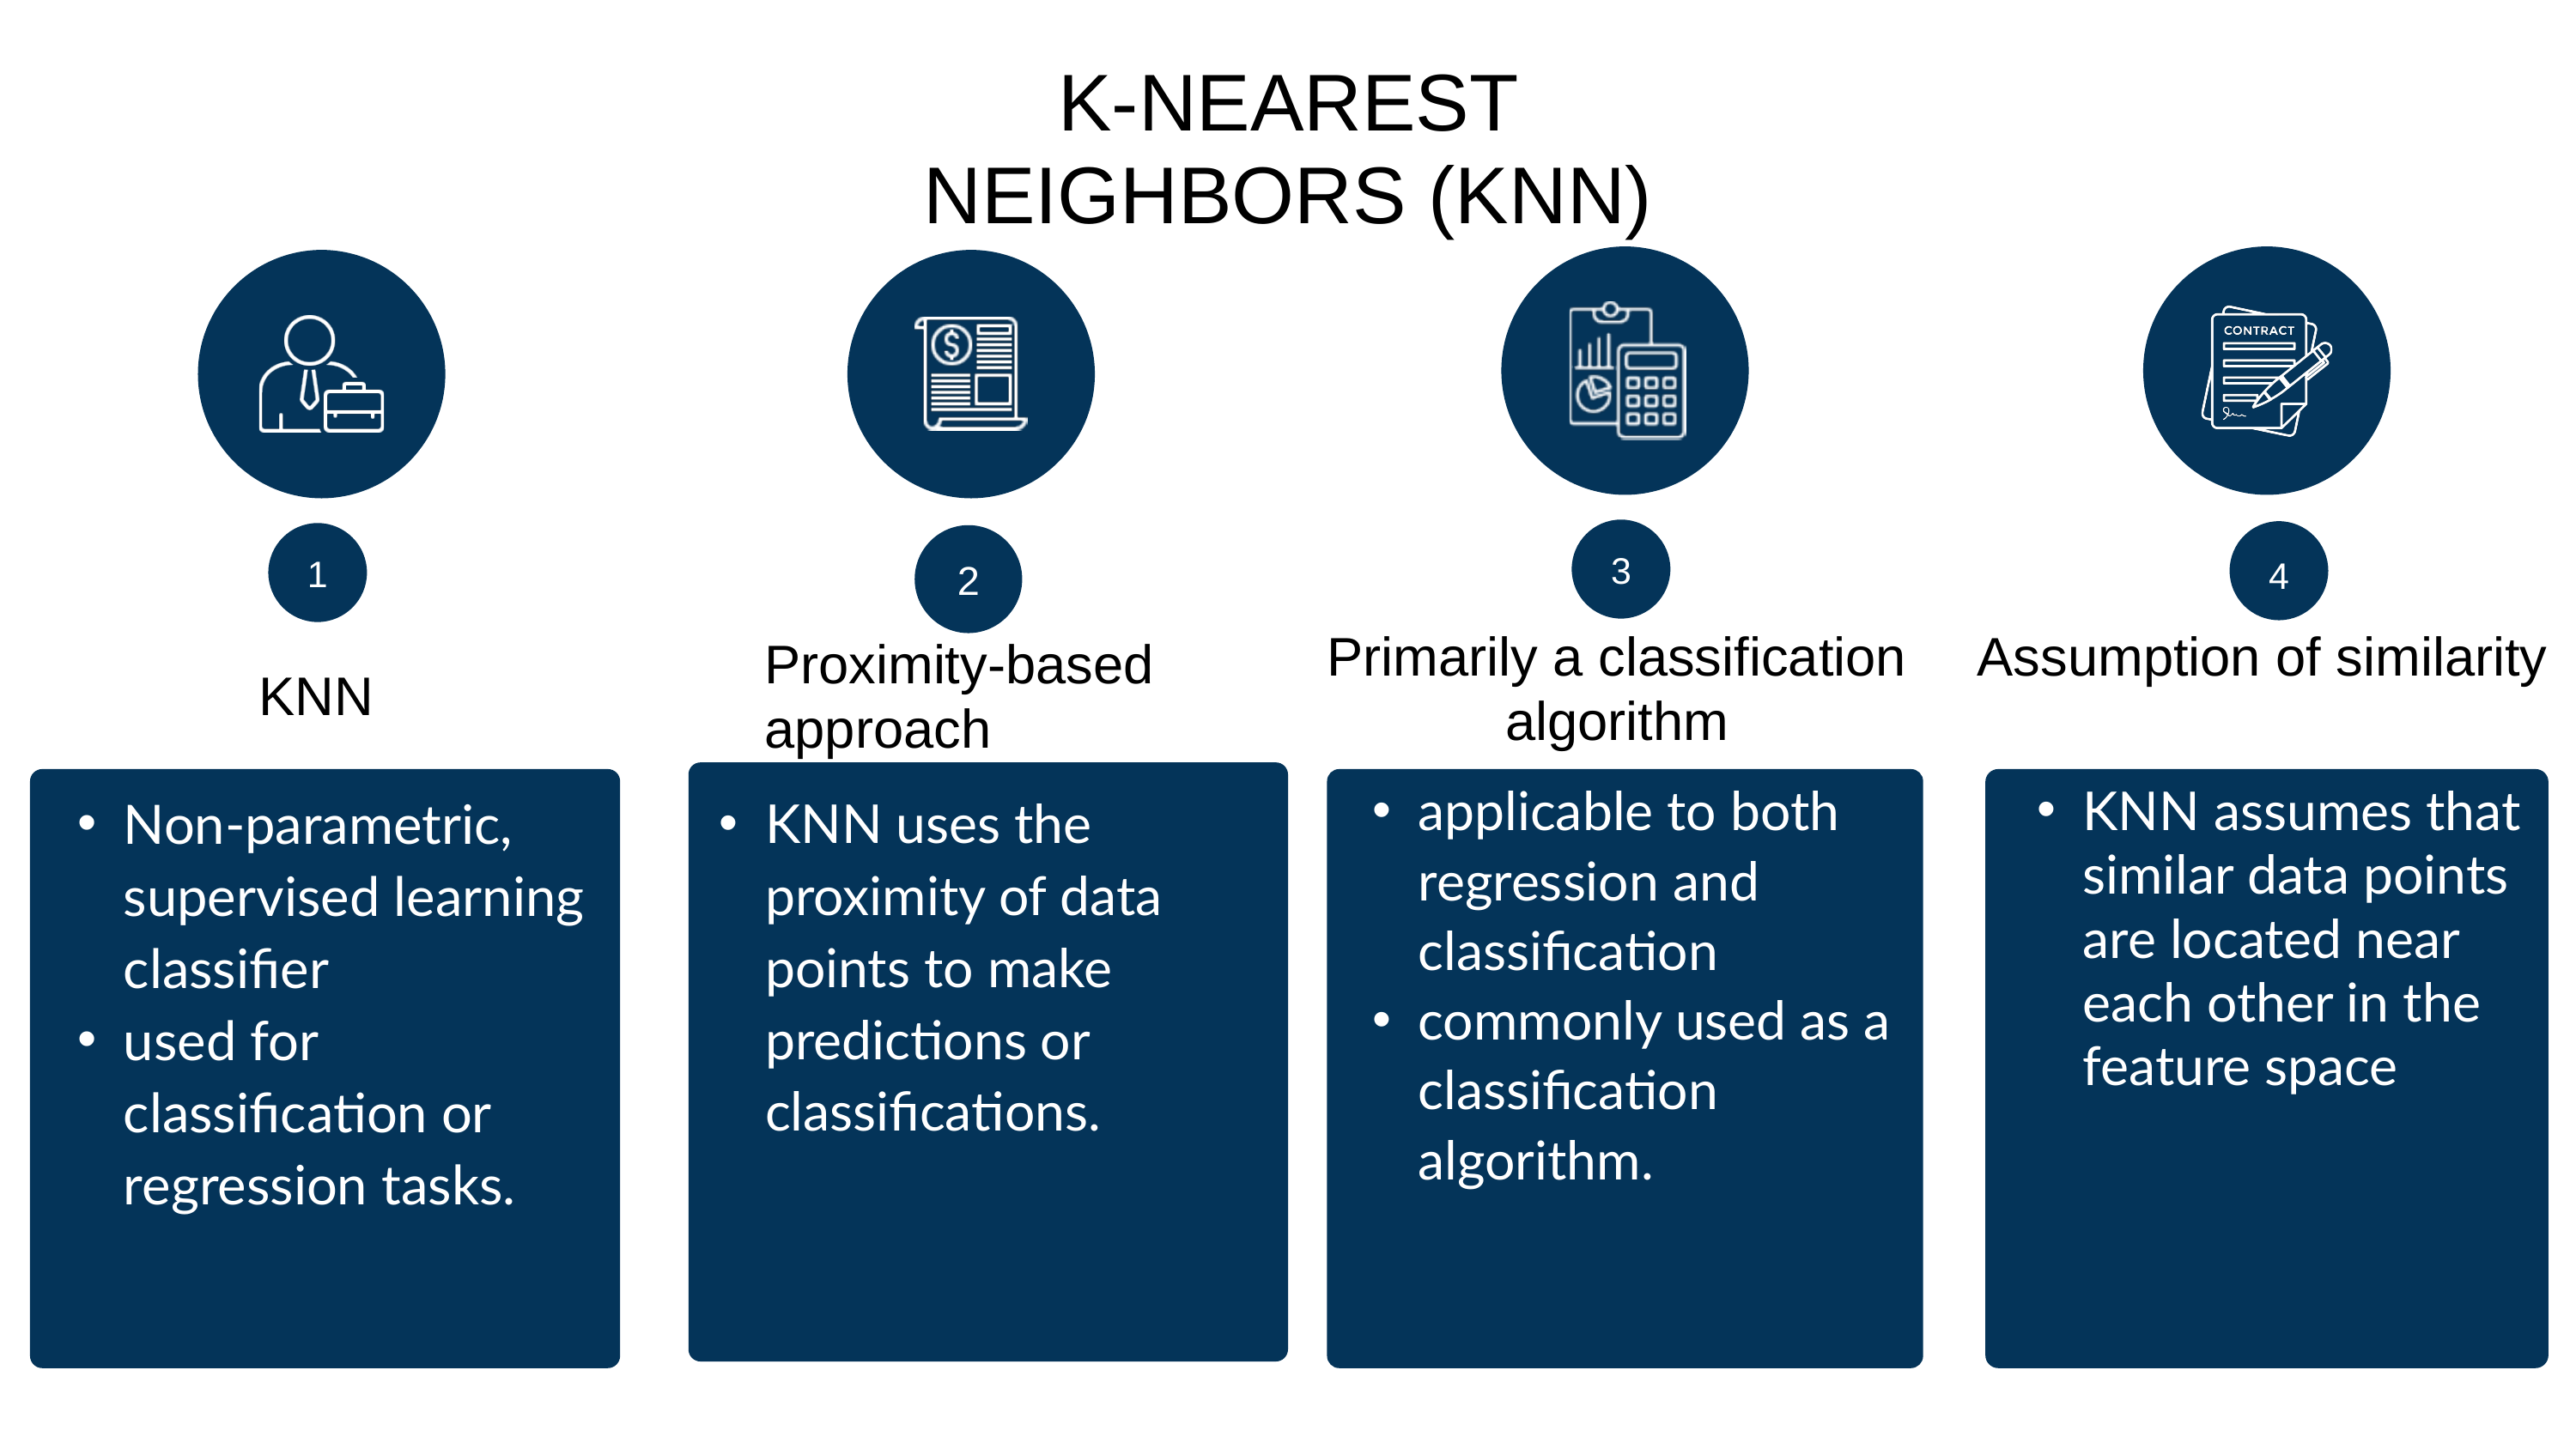

K-NEAREST NEIGHBORS (KNN)

3
1
4
2
Primarily a classification algorithm
Assumption of similarity
Proximity-based approach
KNN

applicable to both regression and classification
commonly used as a classification algorithm.
KNN assumes that similar data points are located near each other in the feature space
Non-parametric, supervised learning classifier
used for classification or regression tasks.
KNN uses the proximity of data points to make predictions or classifications.